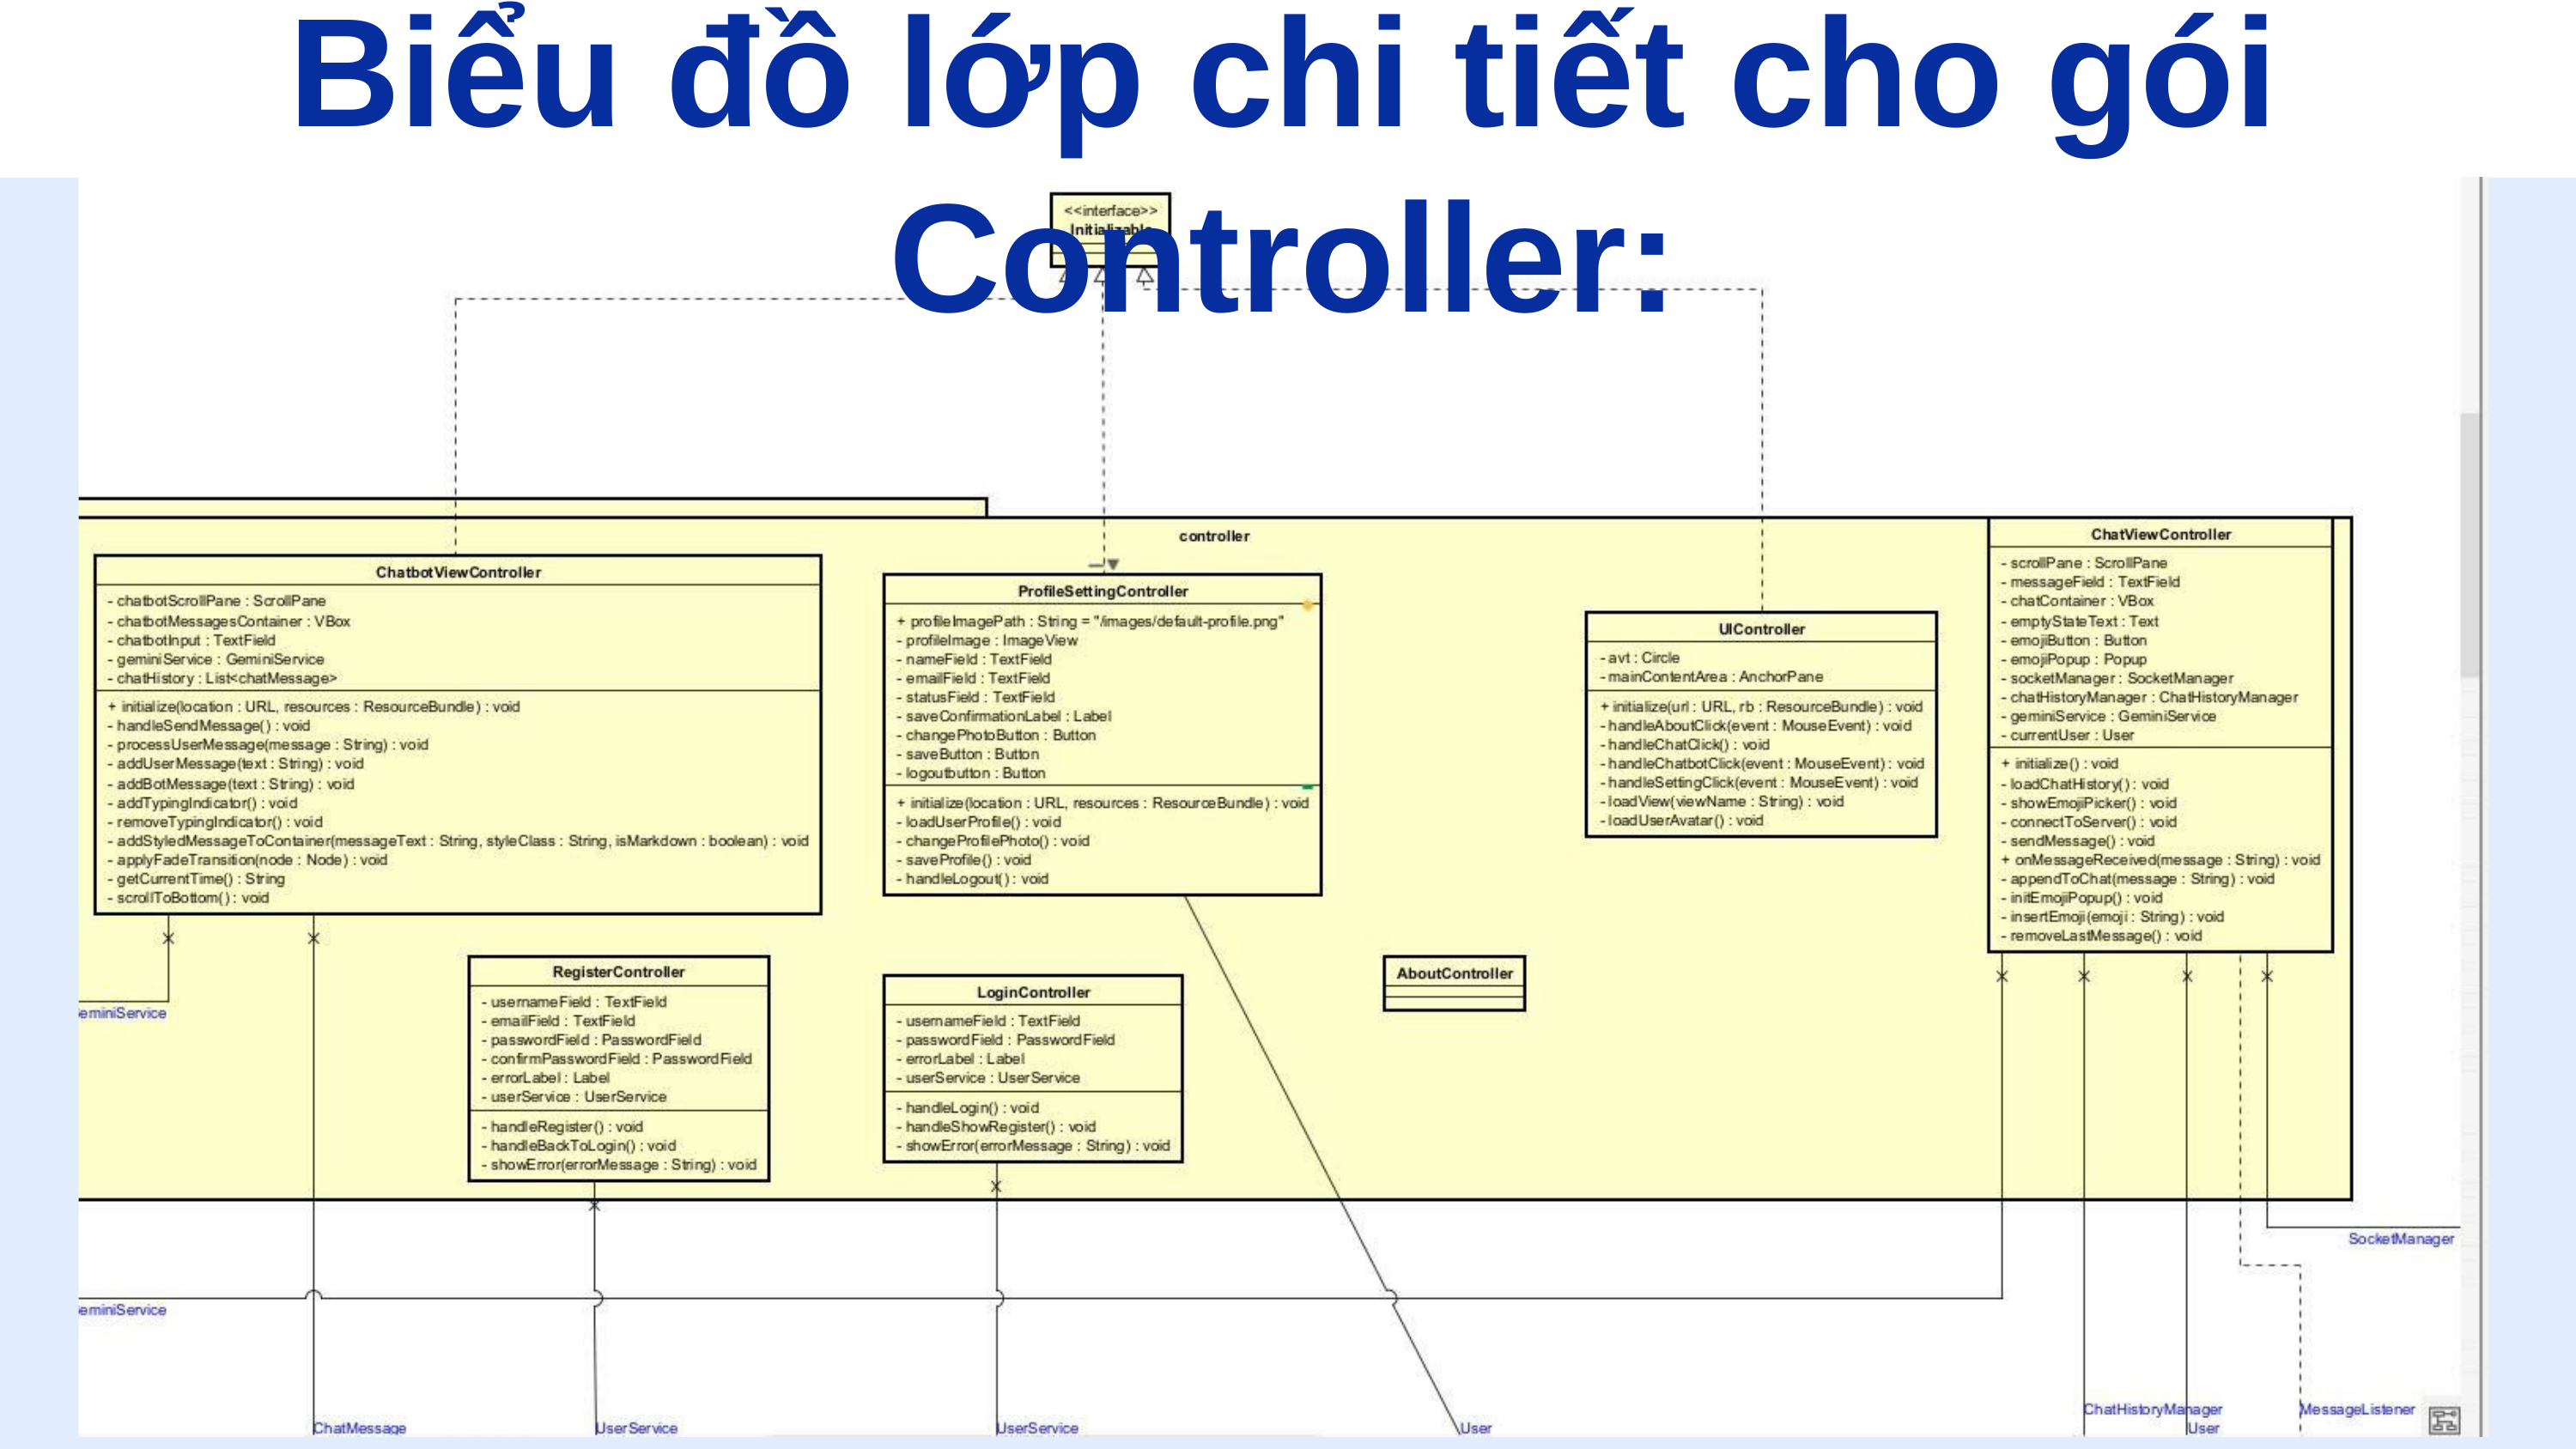

Biểu đồ lớp chi tiết cho gói Controller: